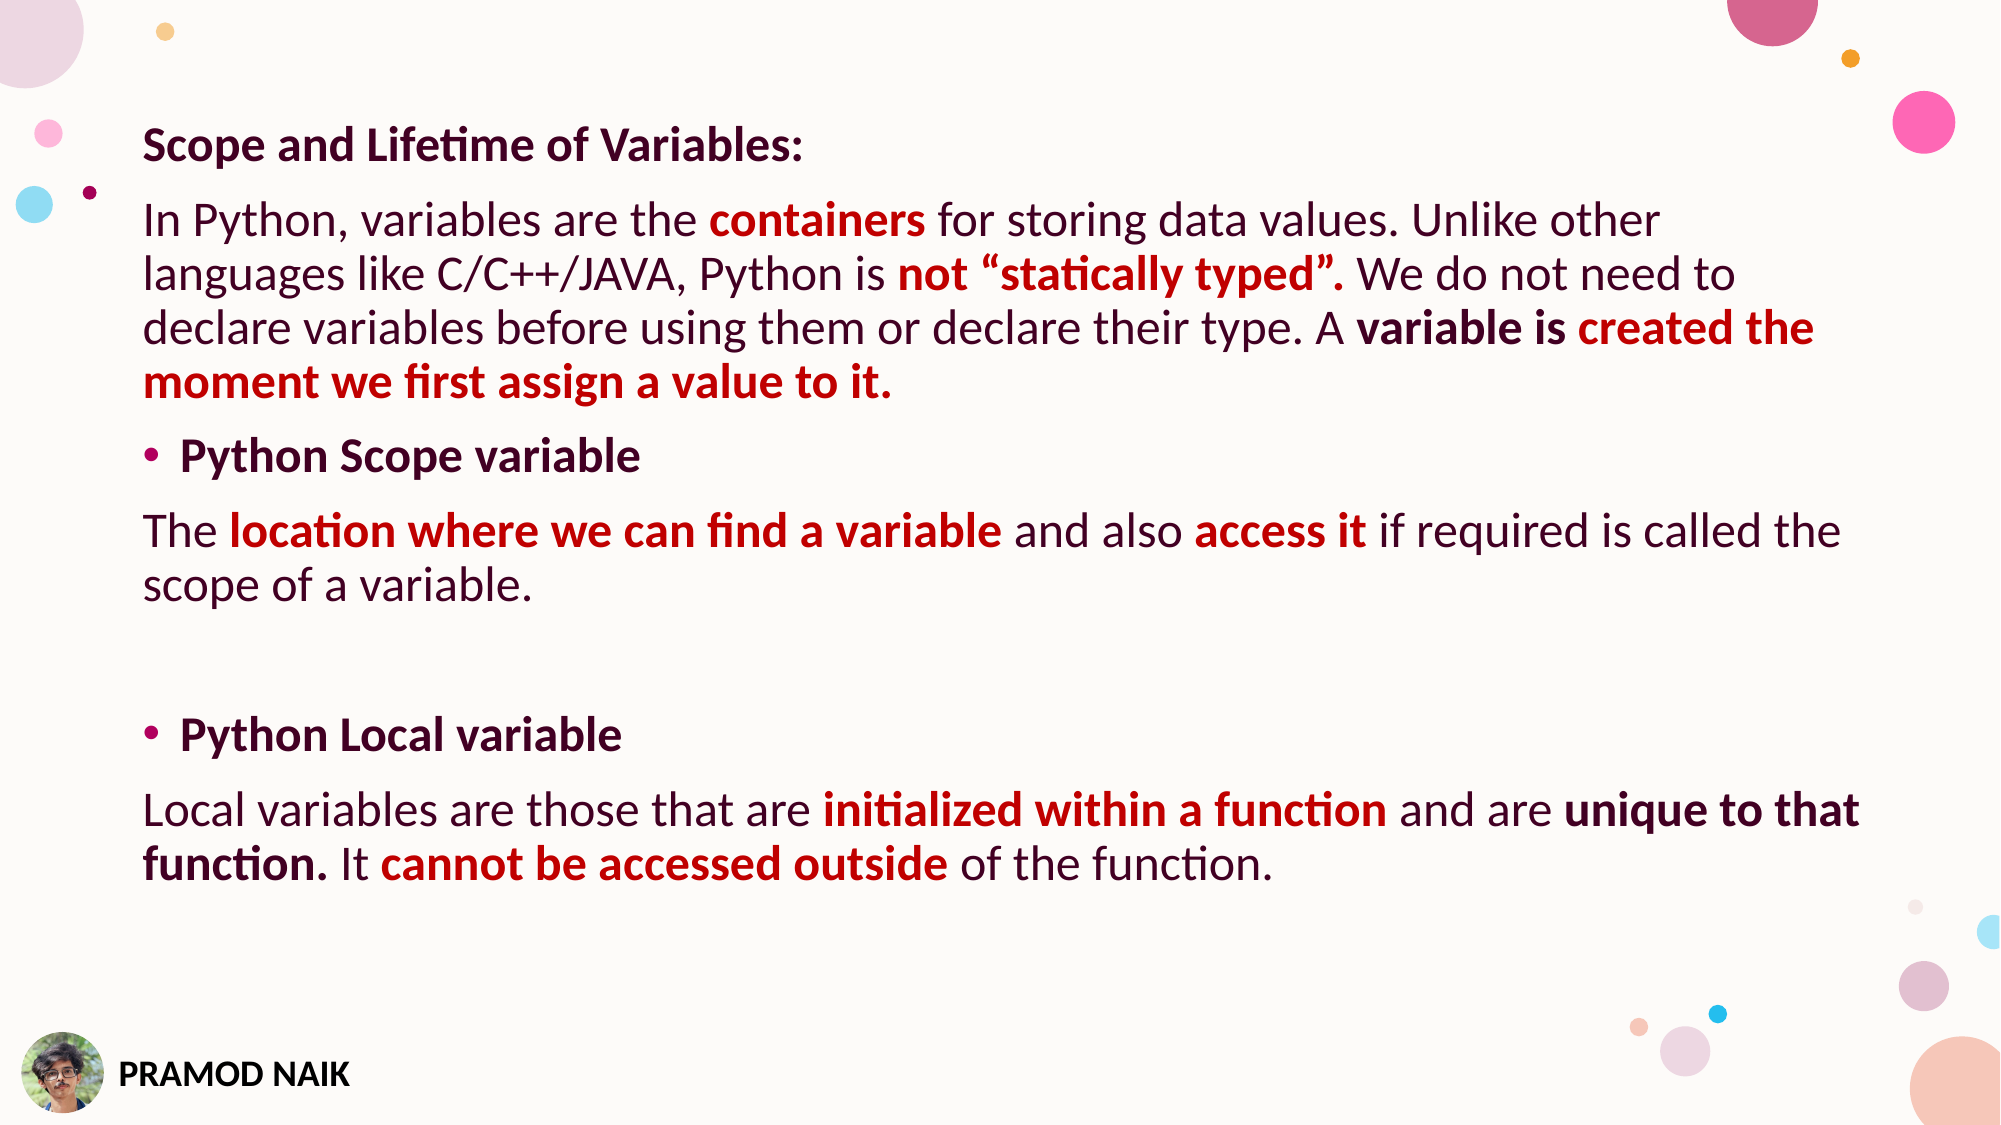

Scope and Lifetime of Variables:
In Python, variables are the containers for storing data values. Unlike other languages like C/C++/JAVA, Python is not “statically typed”. We do not need to declare variables before using them or declare their type. A variable is created the moment we first assign a value to it.
Python Scope variable
The location where we can find a variable and also access it if required is called the scope of a variable.

Python Local variable
Local variables are those that are initialized within a function and are unique to that function. It cannot be accessed outside of the function.